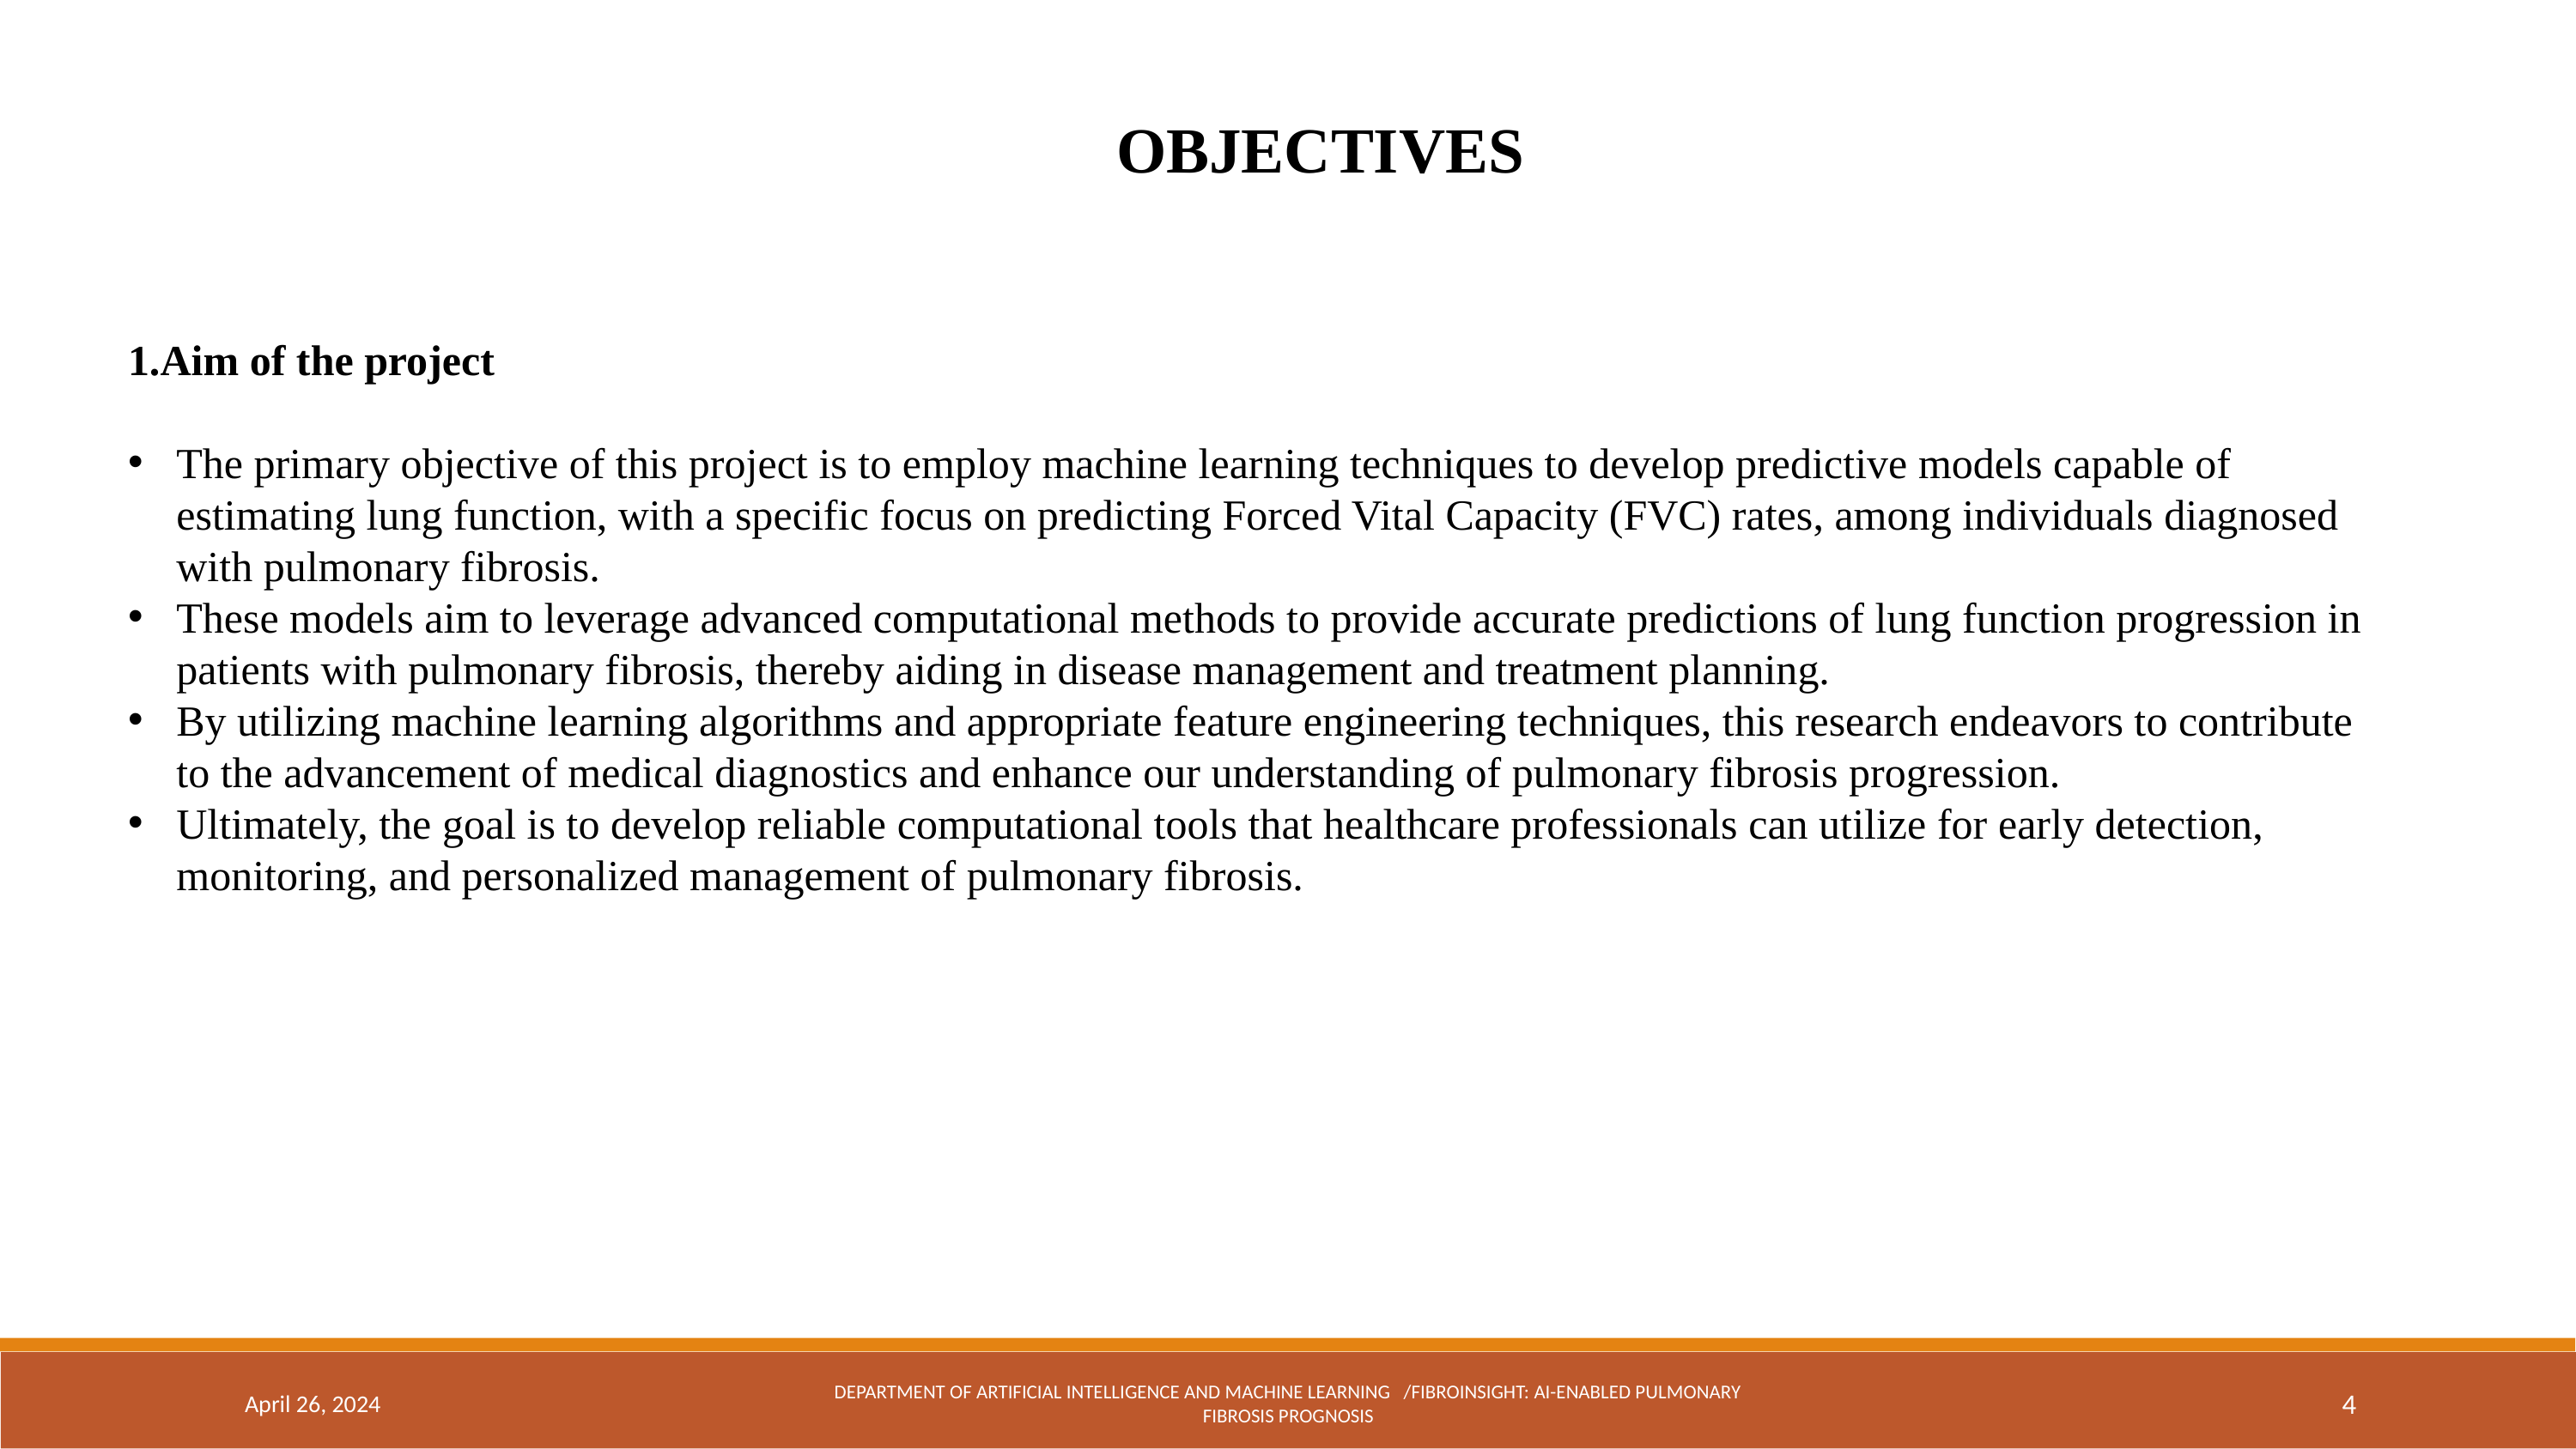

OBJECTIVES
1.Aim of the project

The primary objective of this project is to employ machine learning techniques to develop predictive models capable of estimating lung function, with a specific focus on predicting Forced Vital Capacity (FVC) rates, among individuals diagnosed with pulmonary fibrosis.
These models aim to leverage advanced computational methods to provide accurate predictions of lung function progression in patients with pulmonary fibrosis, thereby aiding in disease management and treatment planning.
By utilizing machine learning algorithms and appropriate feature engineering techniques, this research endeavors to contribute to the advancement of medical diagnostics and enhance our understanding of pulmonary fibrosis progression.
Ultimately, the goal is to develop reliable computational tools that healthcare professionals can utilize for early detection, monitoring, and personalized management of pulmonary fibrosis.

April 26, 2024
DEPARTMENT OF ARTIFICIAL INTELLIGENCE AND MACHINE LEARNING   /FIBROINSIGHT: AI-ENABLED PULMONARY FIBROSIS PROGNOSIS
4